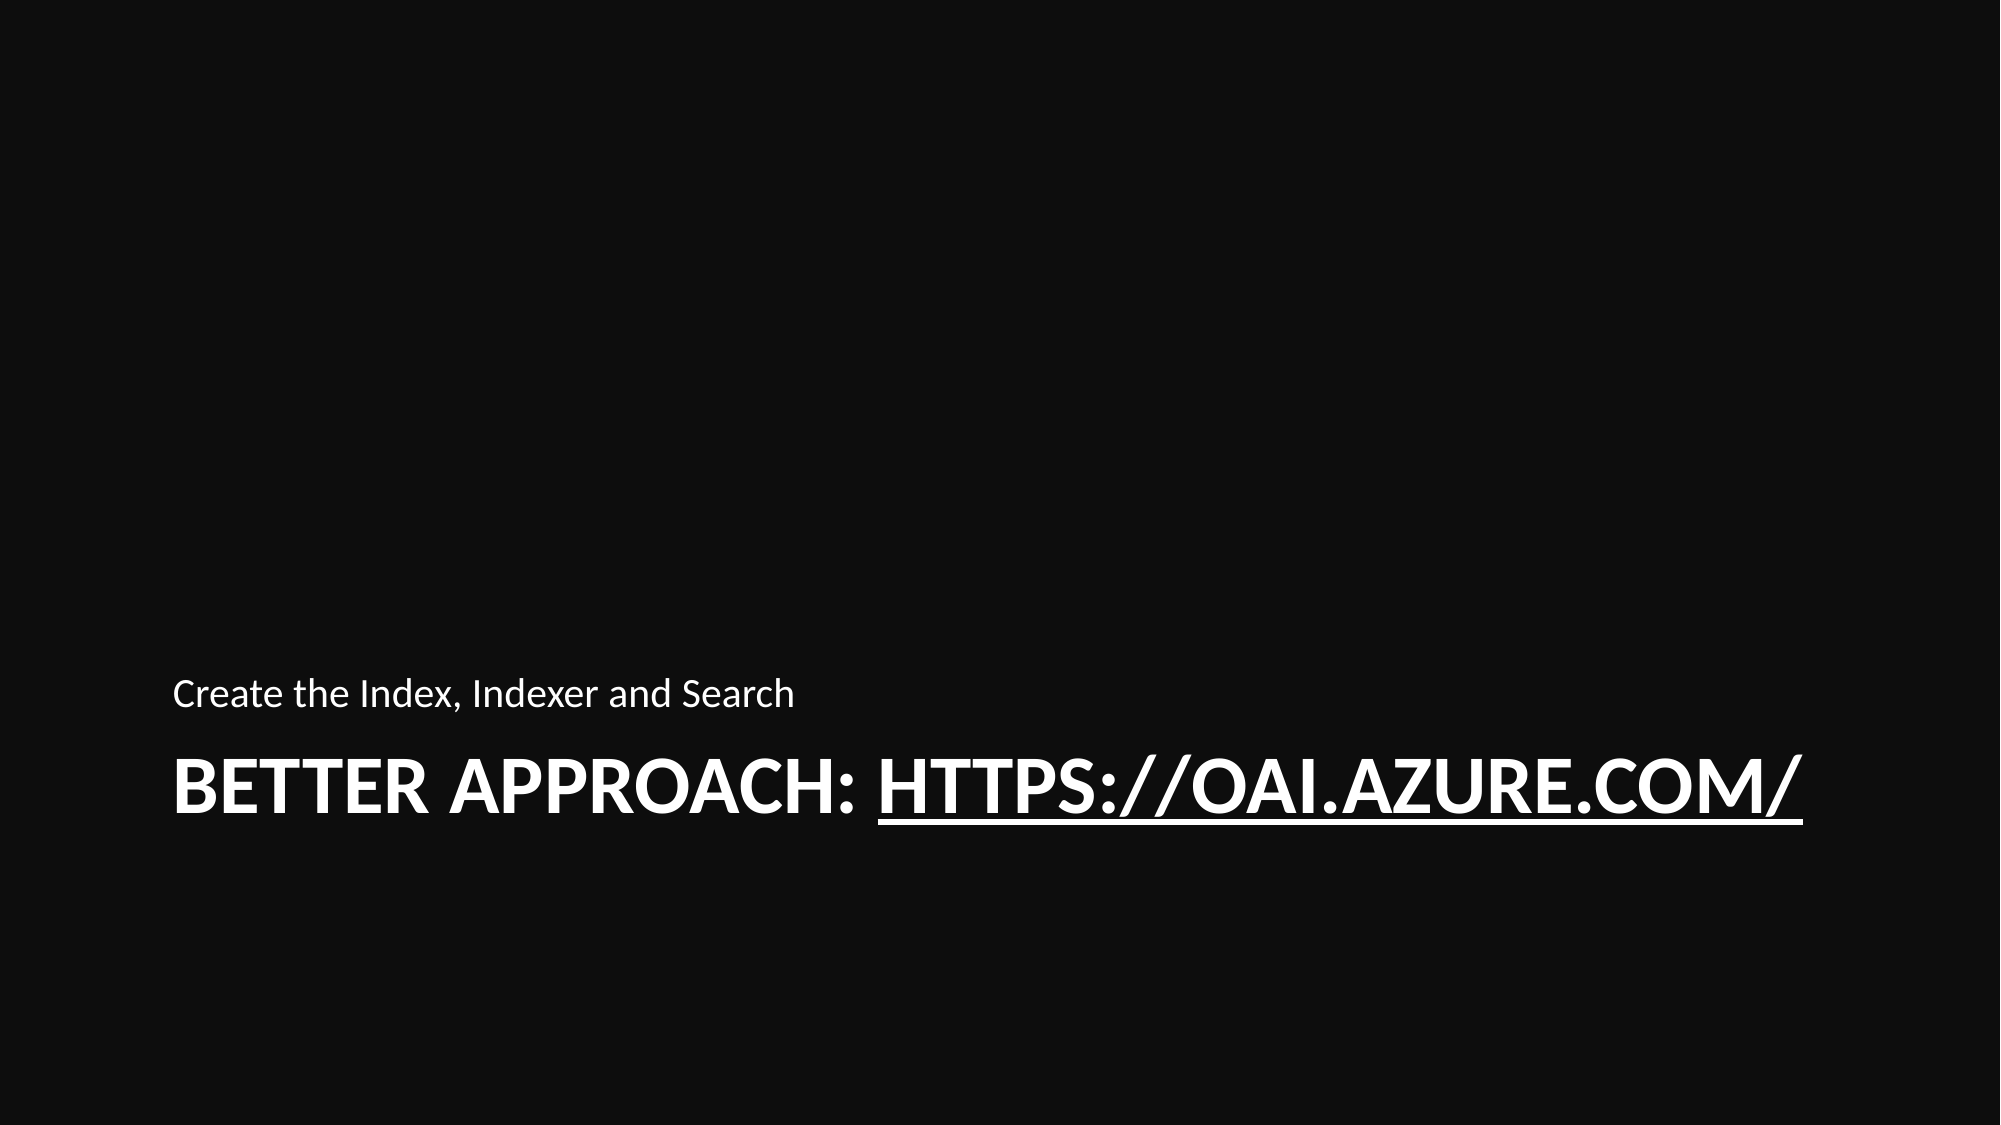

Create the Index, Indexer and Search
# Better approach: https://oai.azure.com/